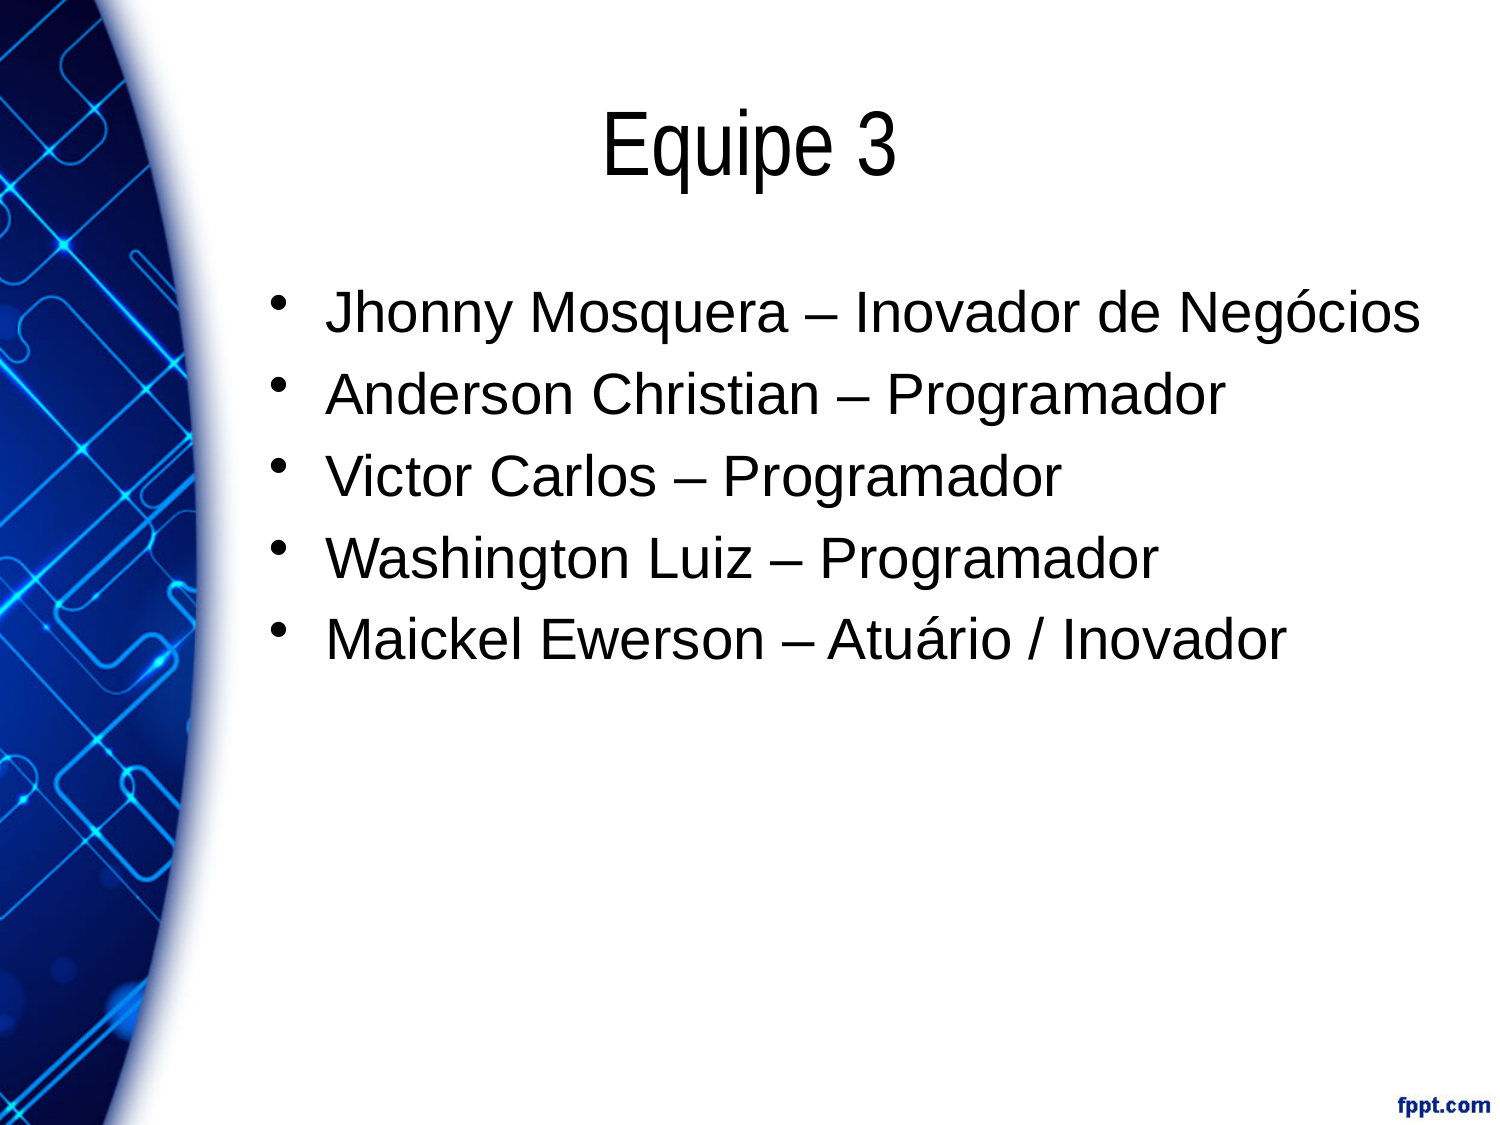

# Equipe 3
Jhonny Mosquera – Inovador de Negócios
Anderson Christian – Programador
Victor Carlos – Programador
Washington Luiz – Programador
Maickel Ewerson – Atuário / Inovador